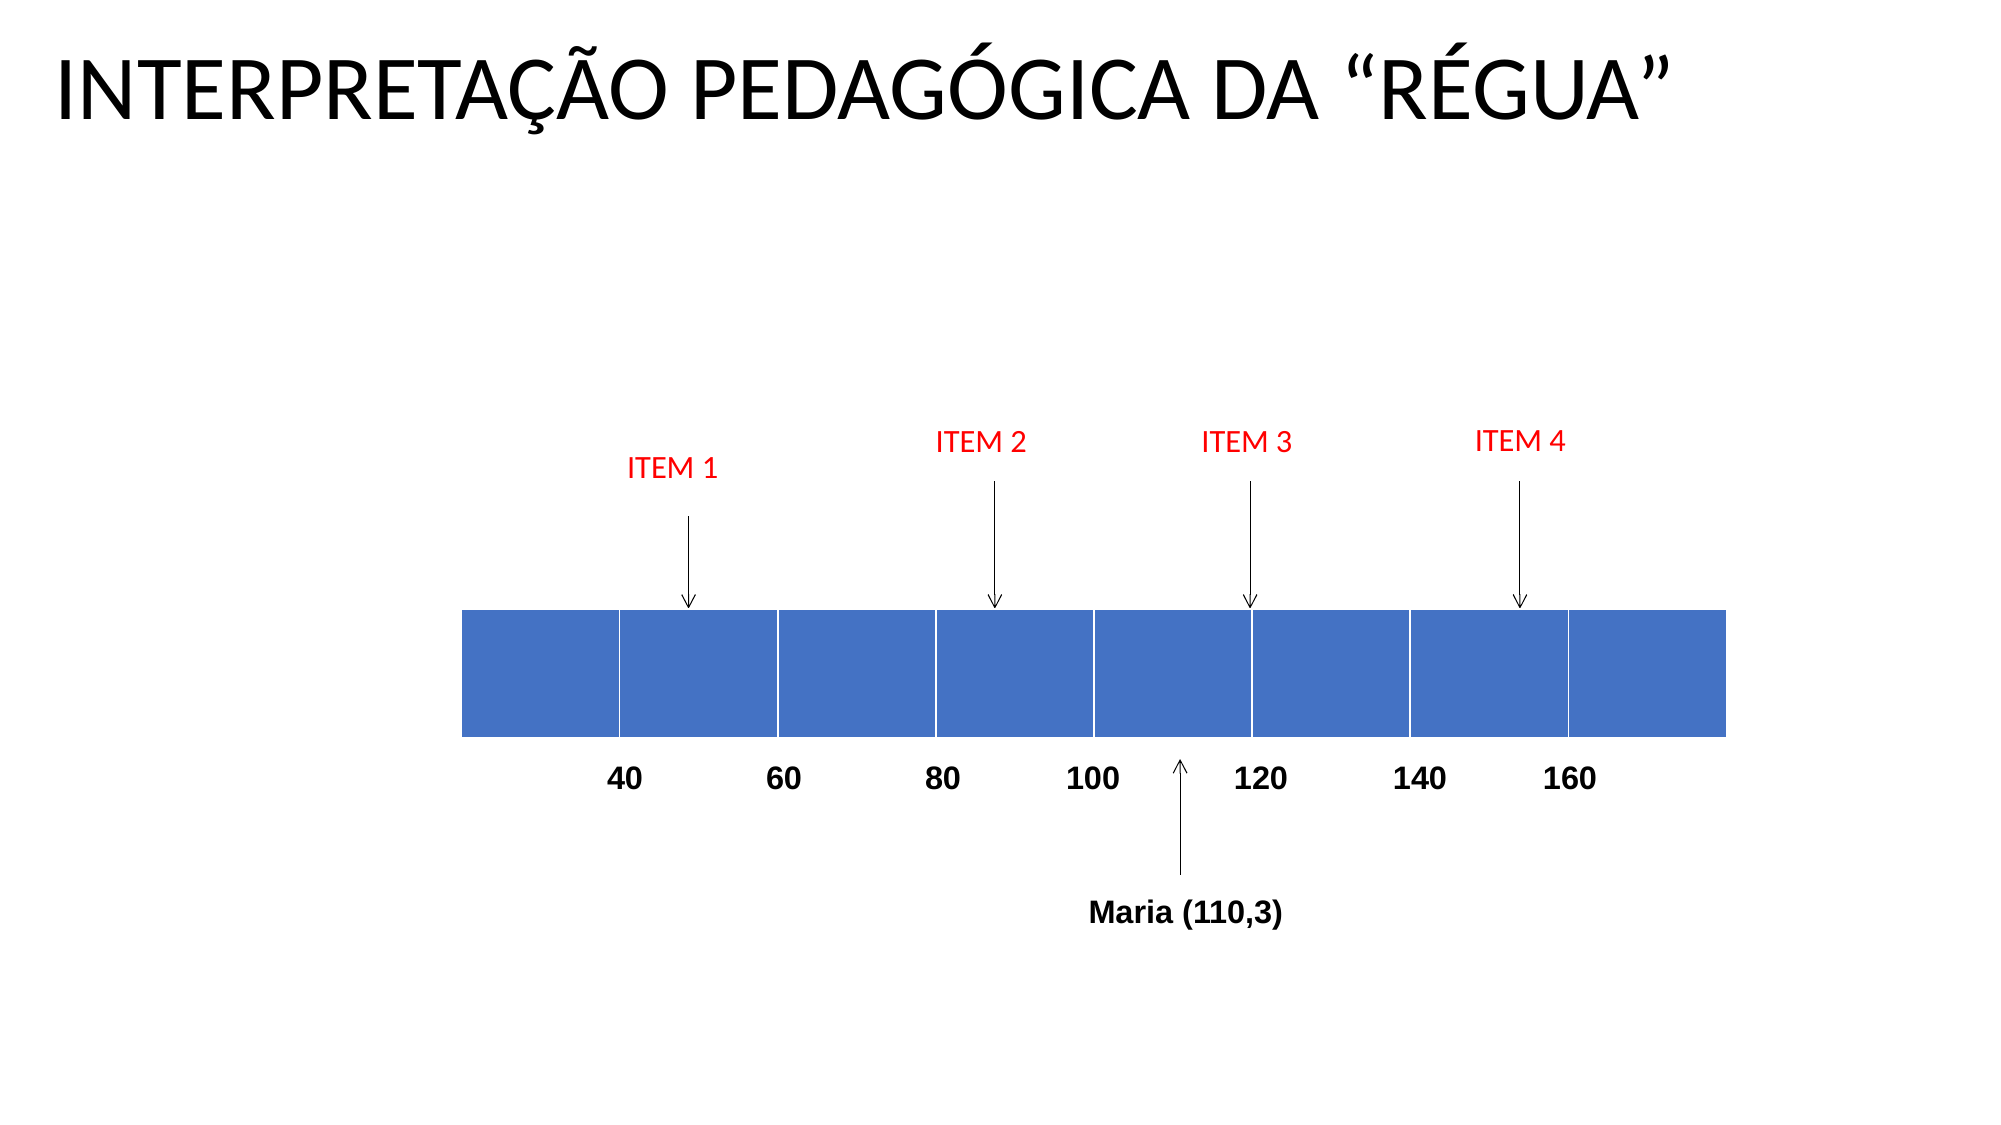

# INTERPRETAÇÃO PEDAGÓGICA DA “RÉGUA”
ITEM 4
ITEM 2
ITEM 3
ITEM 1
|  |  |  |  |  |  |  |  |
| --- | --- | --- | --- | --- | --- | --- | --- |
40	 60	  80	 100	   120	    140	    160
Maria (110,3)